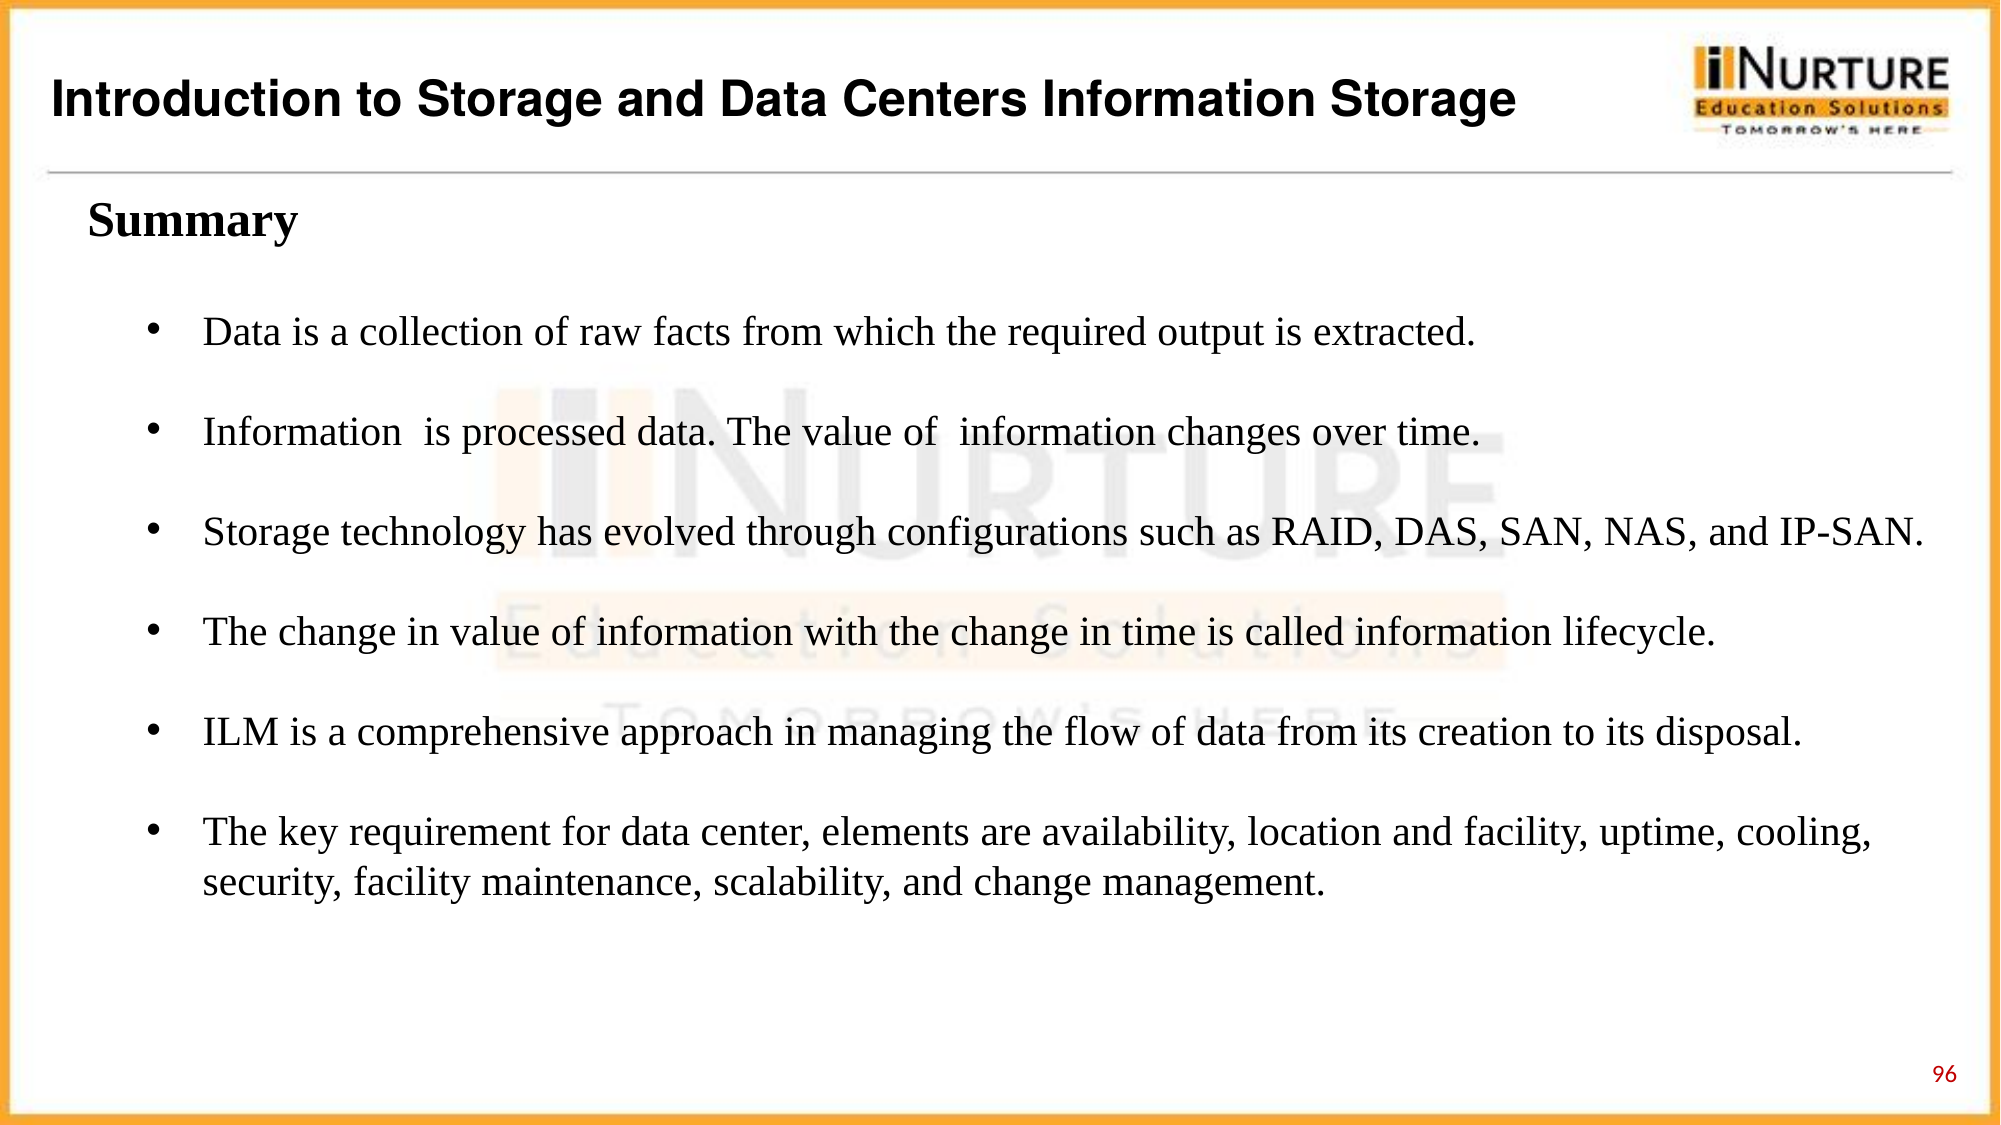

Introduction to Storage and Data Centers Information Storage
Summary

Data is a collection of raw facts from which the required output is extracted.

Information  is processed data. The value of  information changes over time.

Storage technology has evolved through configurations such as RAID, DAS, SAN, NAS, and IP-SAN.

The change in value of information with the change in time is called information lifecycle.

ILM is a comprehensive approach in managing the flow of data from its creation to its disposal.

The key requirement for data center, elements are availability, location and facility, uptime, cooling, security, facility maintenance, scalability, and change management.
96